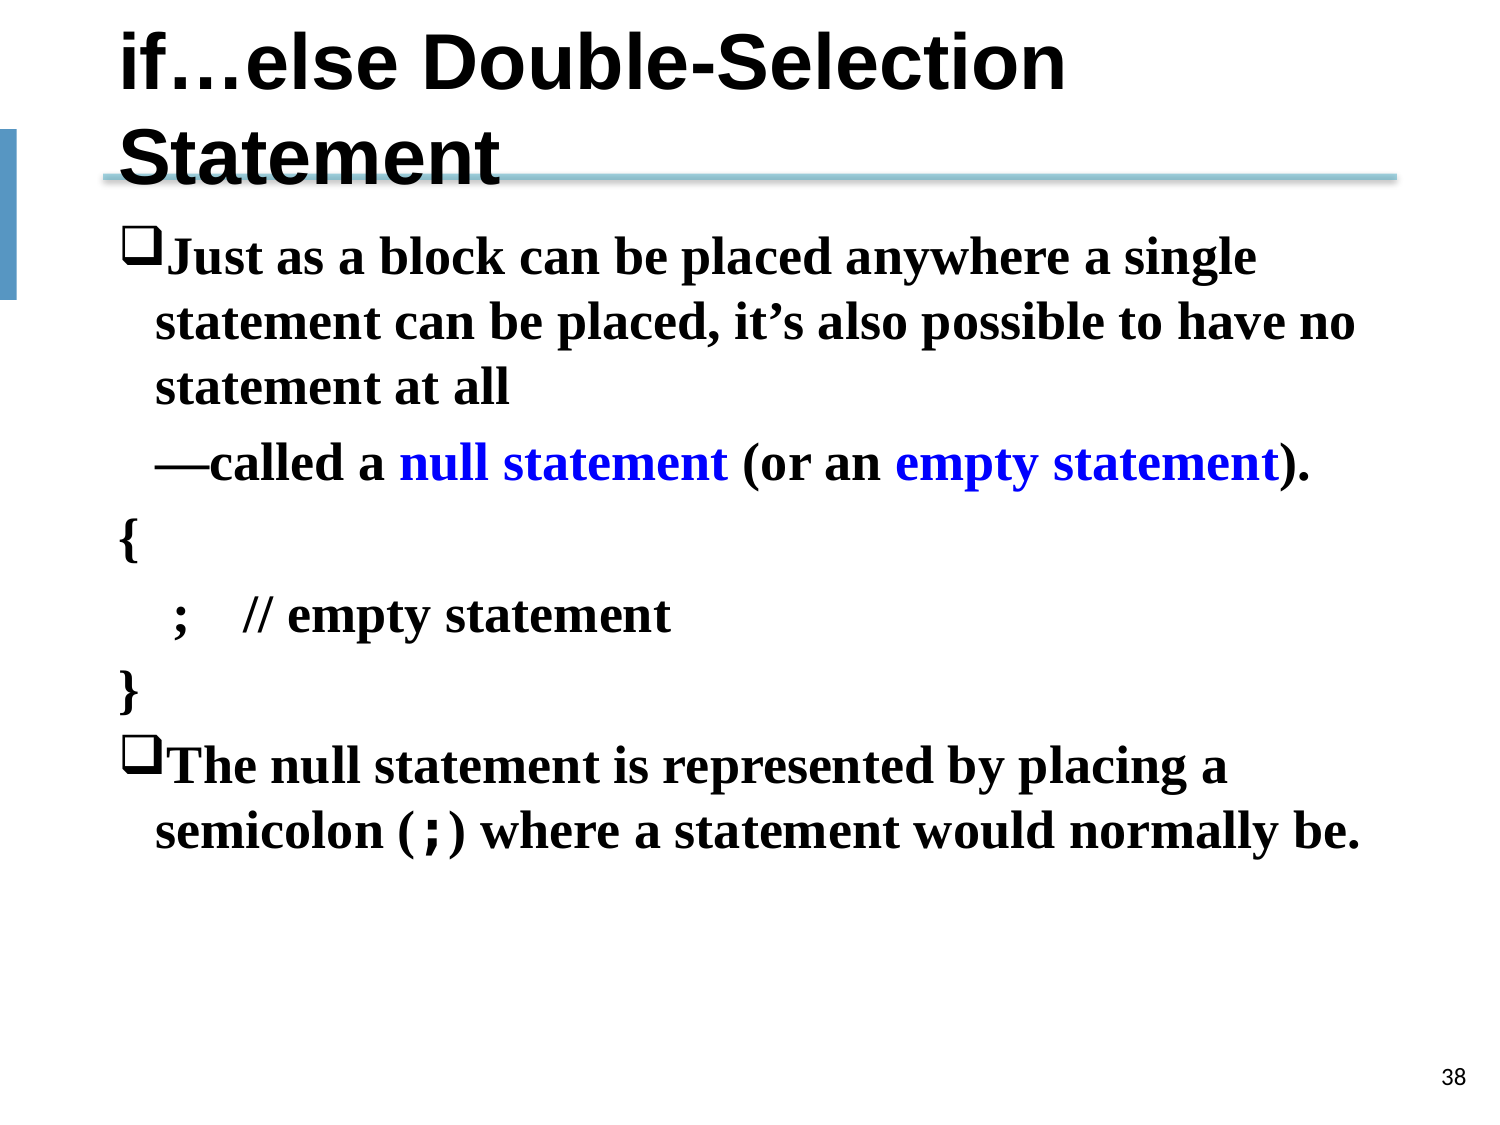

# if…else Double-Selection Statement
Just as a block can be placed anywhere a single statement can be placed, it’s also possible to have no statement at all
	—called a null statement (or an empty statement).
{
    ;    // empty statement
}
The null statement is represented by placing a semicolon (;) where a statement would normally be.

38